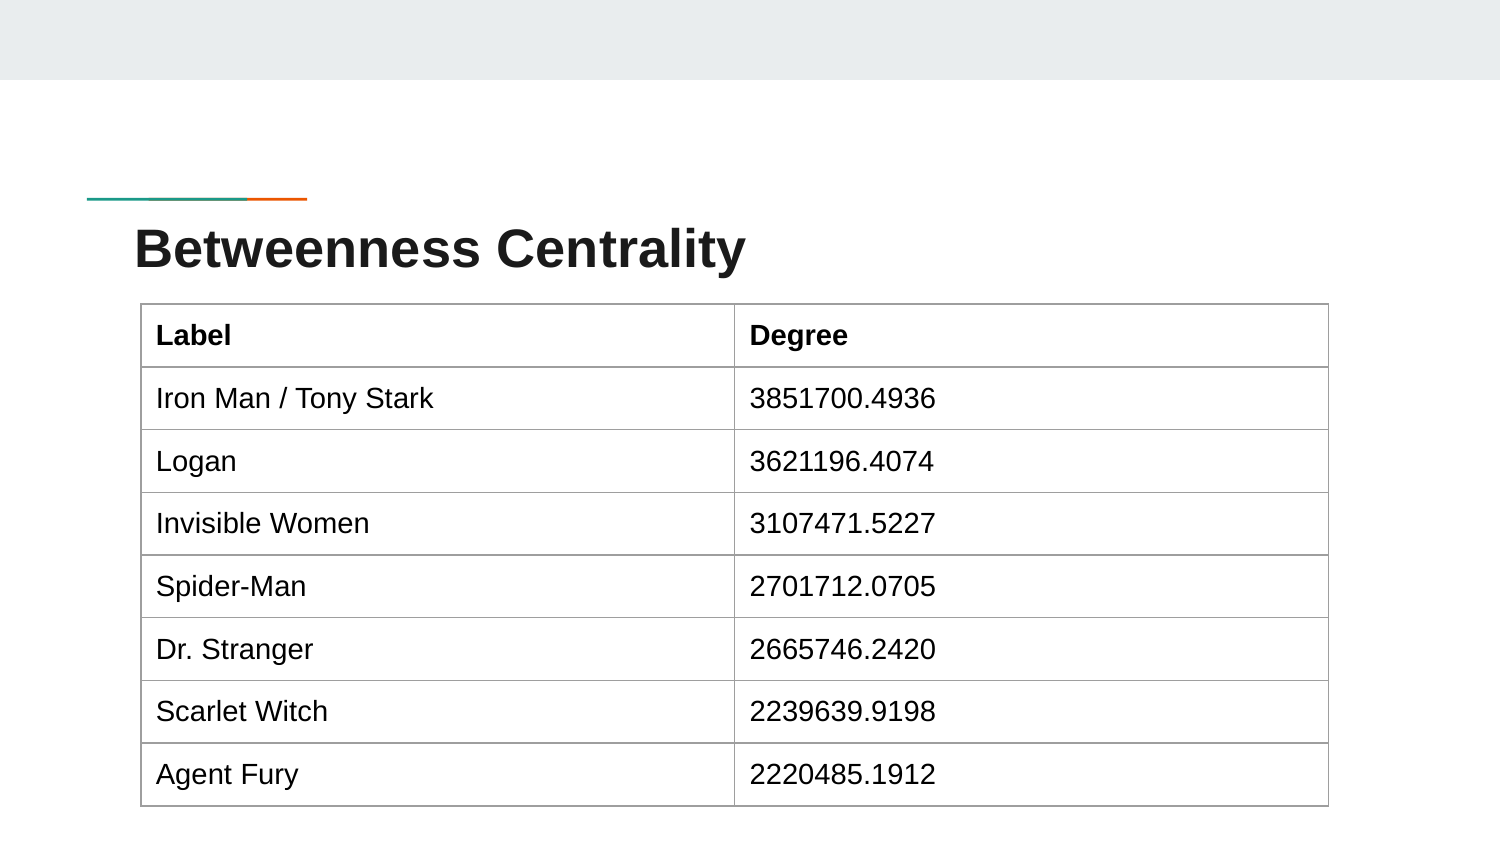

# Betweenness Centrality

01

Lorem ipsum dolor sit amet, consectetur adipiscing elit. Curabitur eleifend a diam quis suscipit. Class aptent taciti sociosqu ad litora et nec torquent per conubia nostra.
| Label | Degree |
| --- | --- |
| Iron Man / Tony Stark | 3851700.4936 |
| Logan | 3621196.4074 |
| Invisible Women | 3107471.5227 |
| Spider-Man | 2701712.0705 |
| Dr. Stranger | 2665746.2420 |
| Scarlet Witch | 2239639.9198 |
| Agent Fury | 2220485.1912 |
02

Amet, consectetur adipiscing elit. Curabitur eleifend a diam quis suscipit. Class aptent taciti sociosqu ad litora torquent per conubia nostra.
03
Consectetur adipiscing elit. Curabitur eleifend lorem a diam quis suscipit. Class aptent taciti sociosqu ad litora torquent ipsum per conubia nostra.